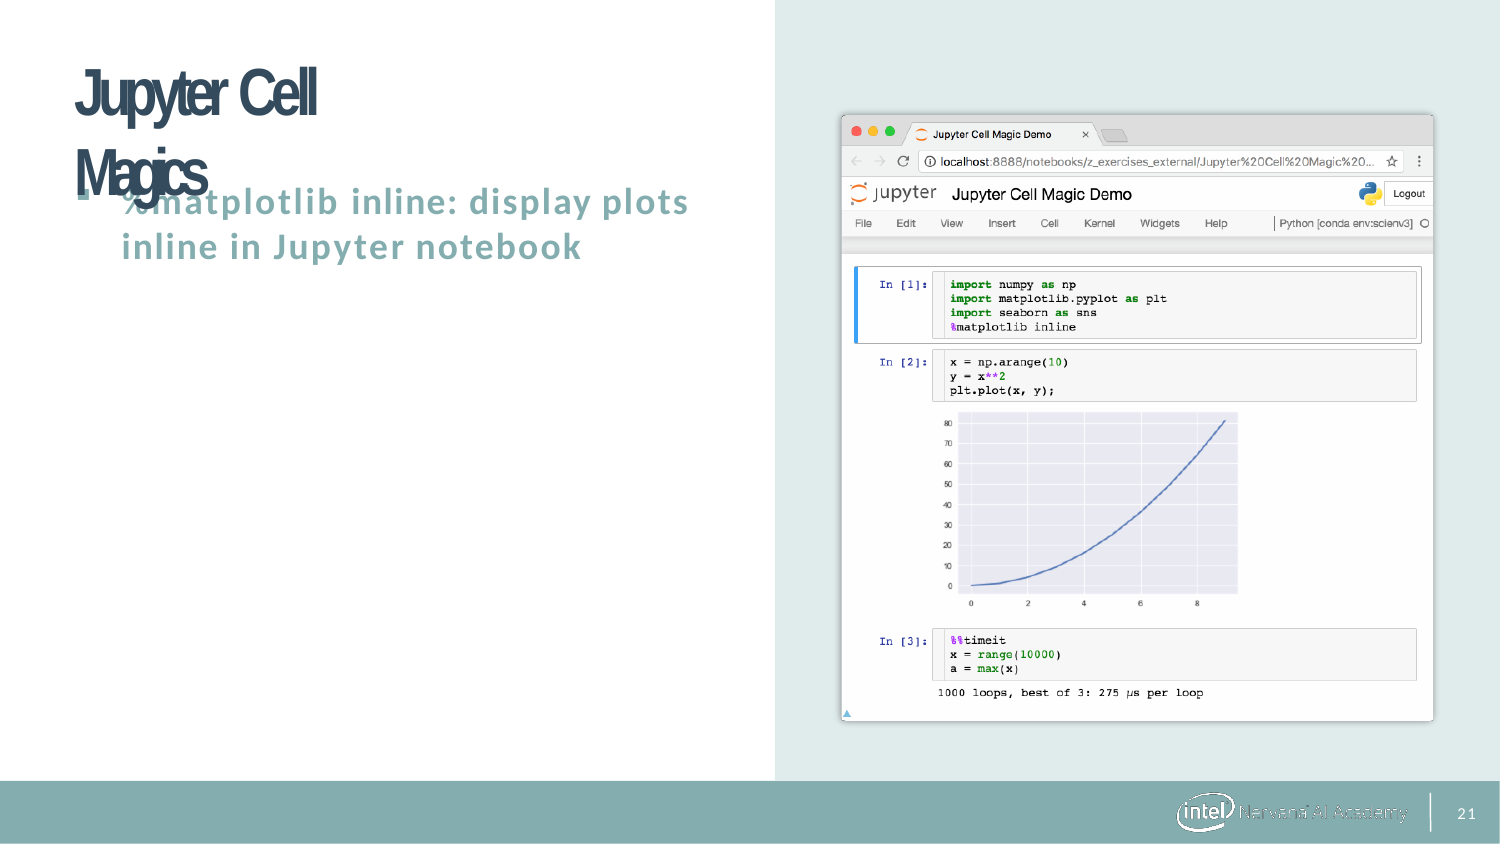

# Jupyter Cell Magics

%matplotlib inline: display plots
inline in Jupyter notebook
21